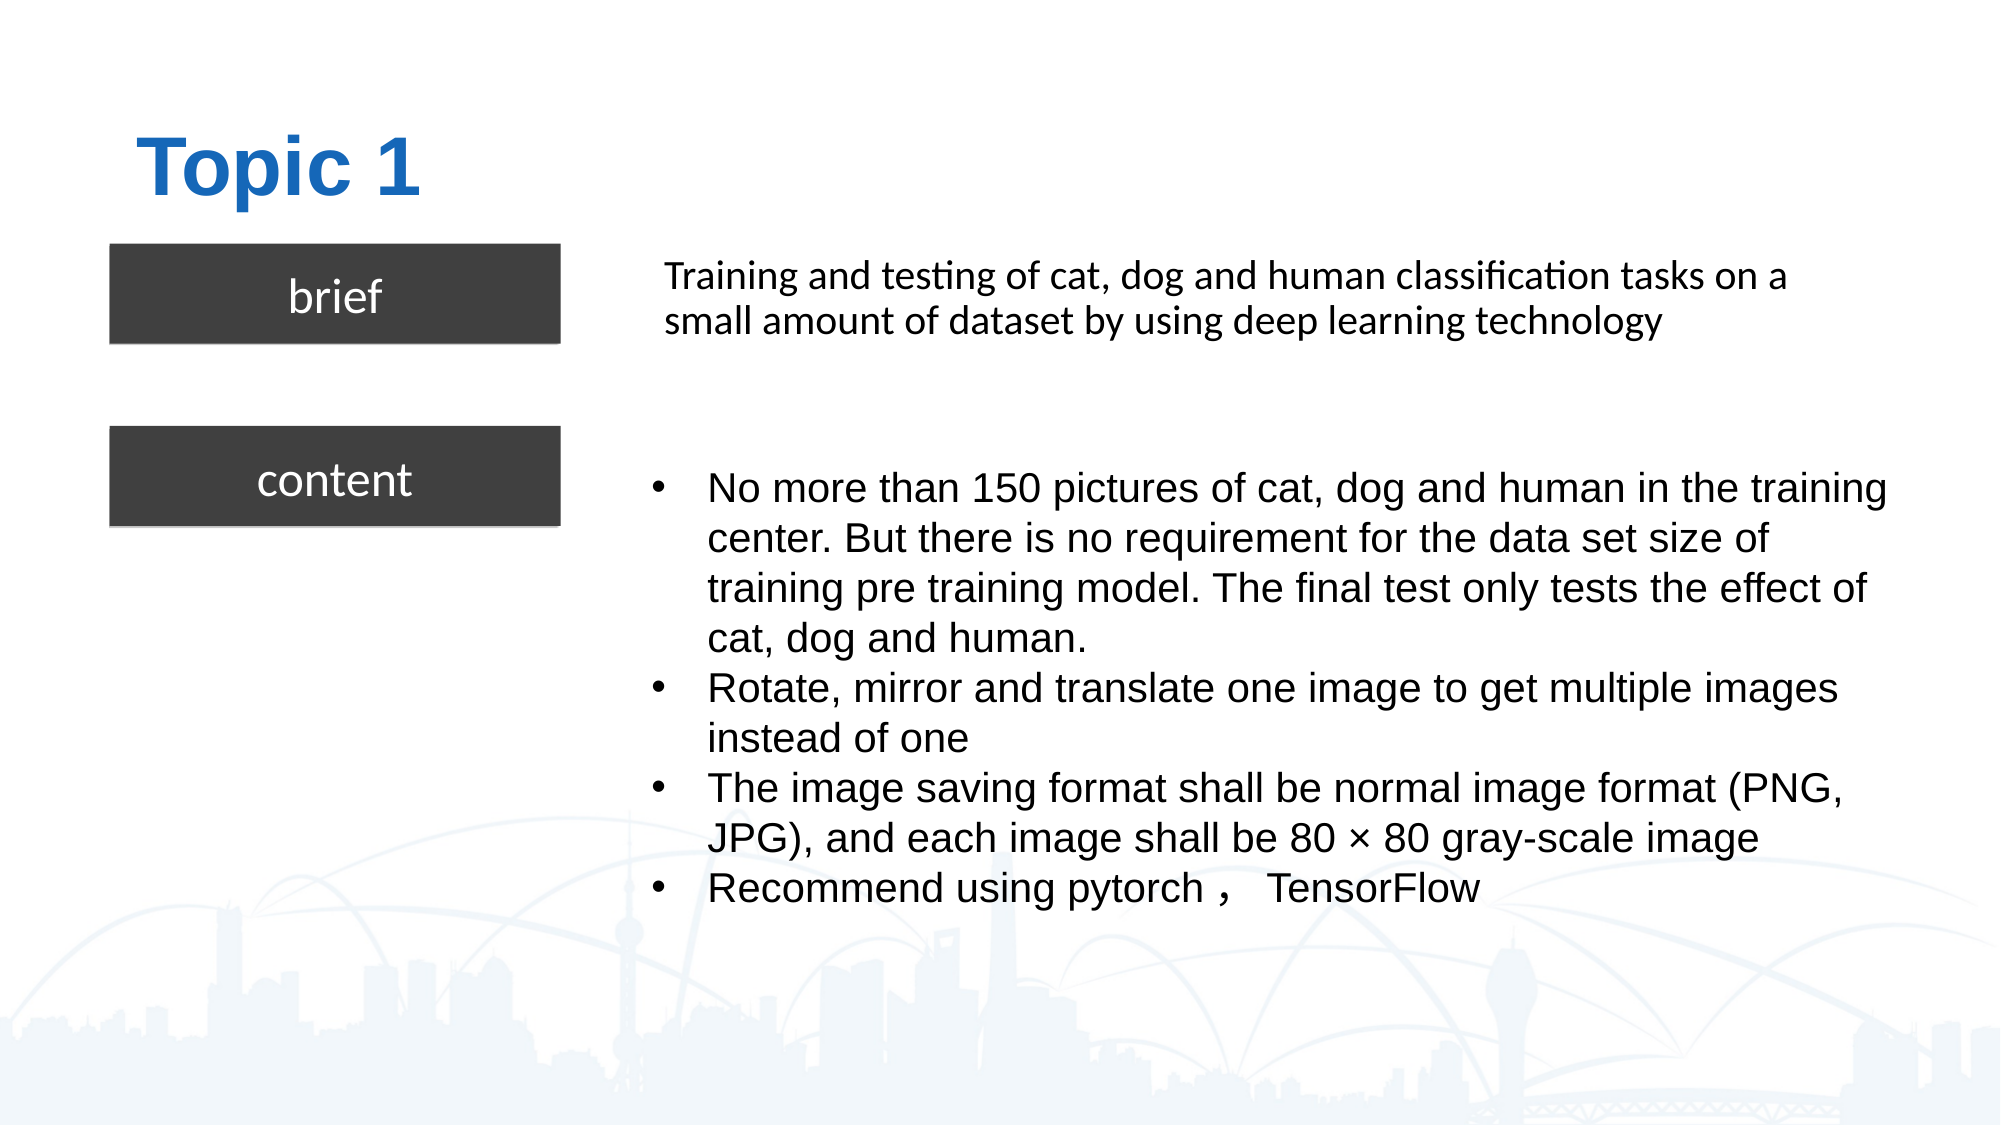

Topic 1
brief
Training and testing of cat, dog and human classification tasks on a small amount of dataset by using deep learning technology
content
No more than 150 pictures of cat, dog and human in the training center. But there is no requirement for the data set size of training pre training model. The final test only tests the effect of cat, dog and human.
Rotate, mirror and translate one image to get multiple images instead of one
The image saving format shall be normal image format (PNG, JPG), and each image shall be 80 × 80 gray-scale image
Recommend using pytorch，TensorFlow